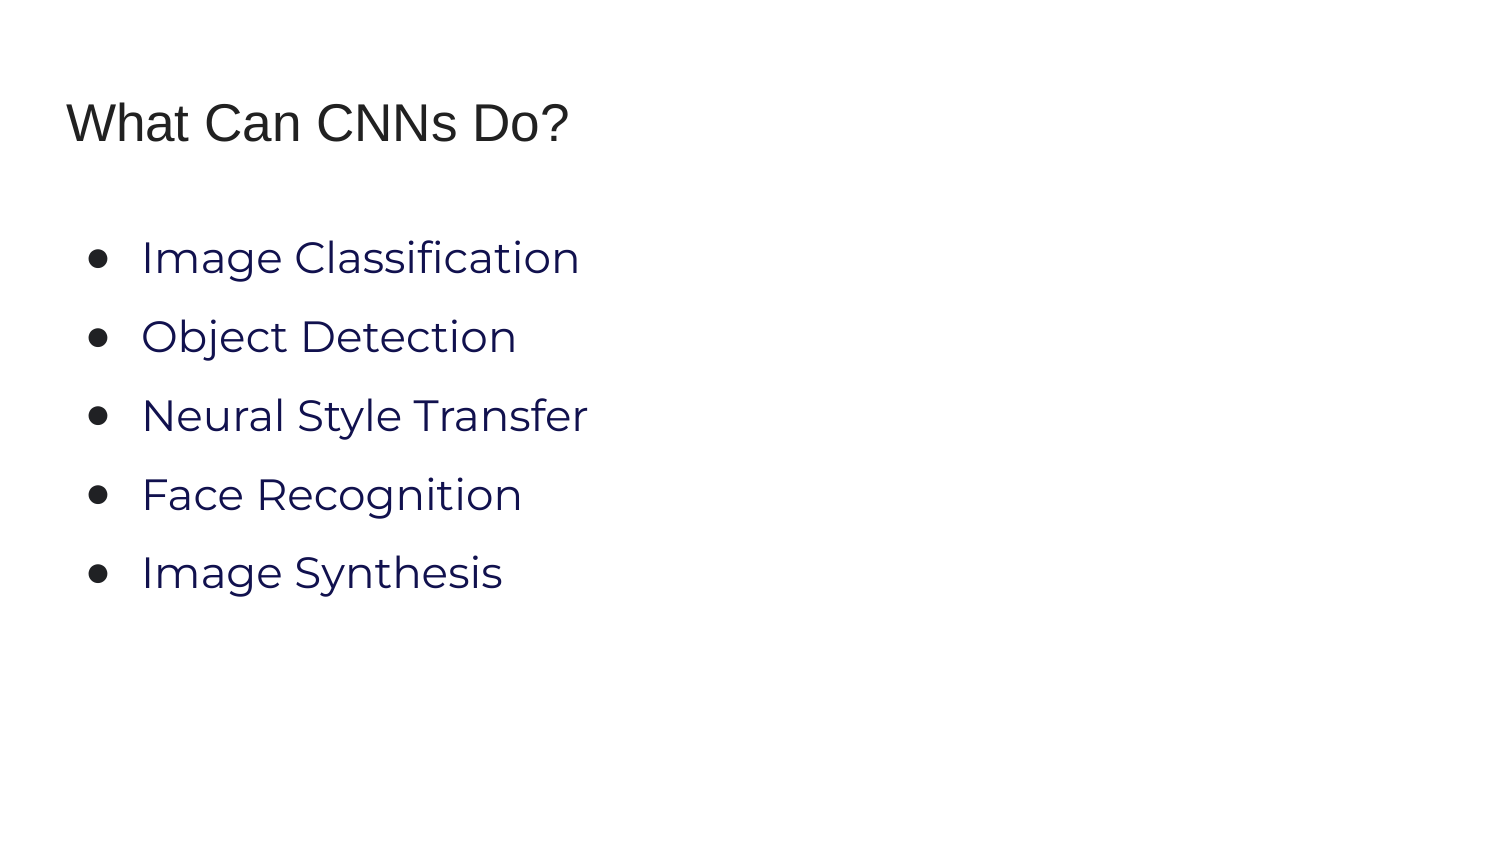

# What Can CNNs Do?
Image Classification
Object Detection
Neural Style Transfer
Face Recognition
Image Synthesis